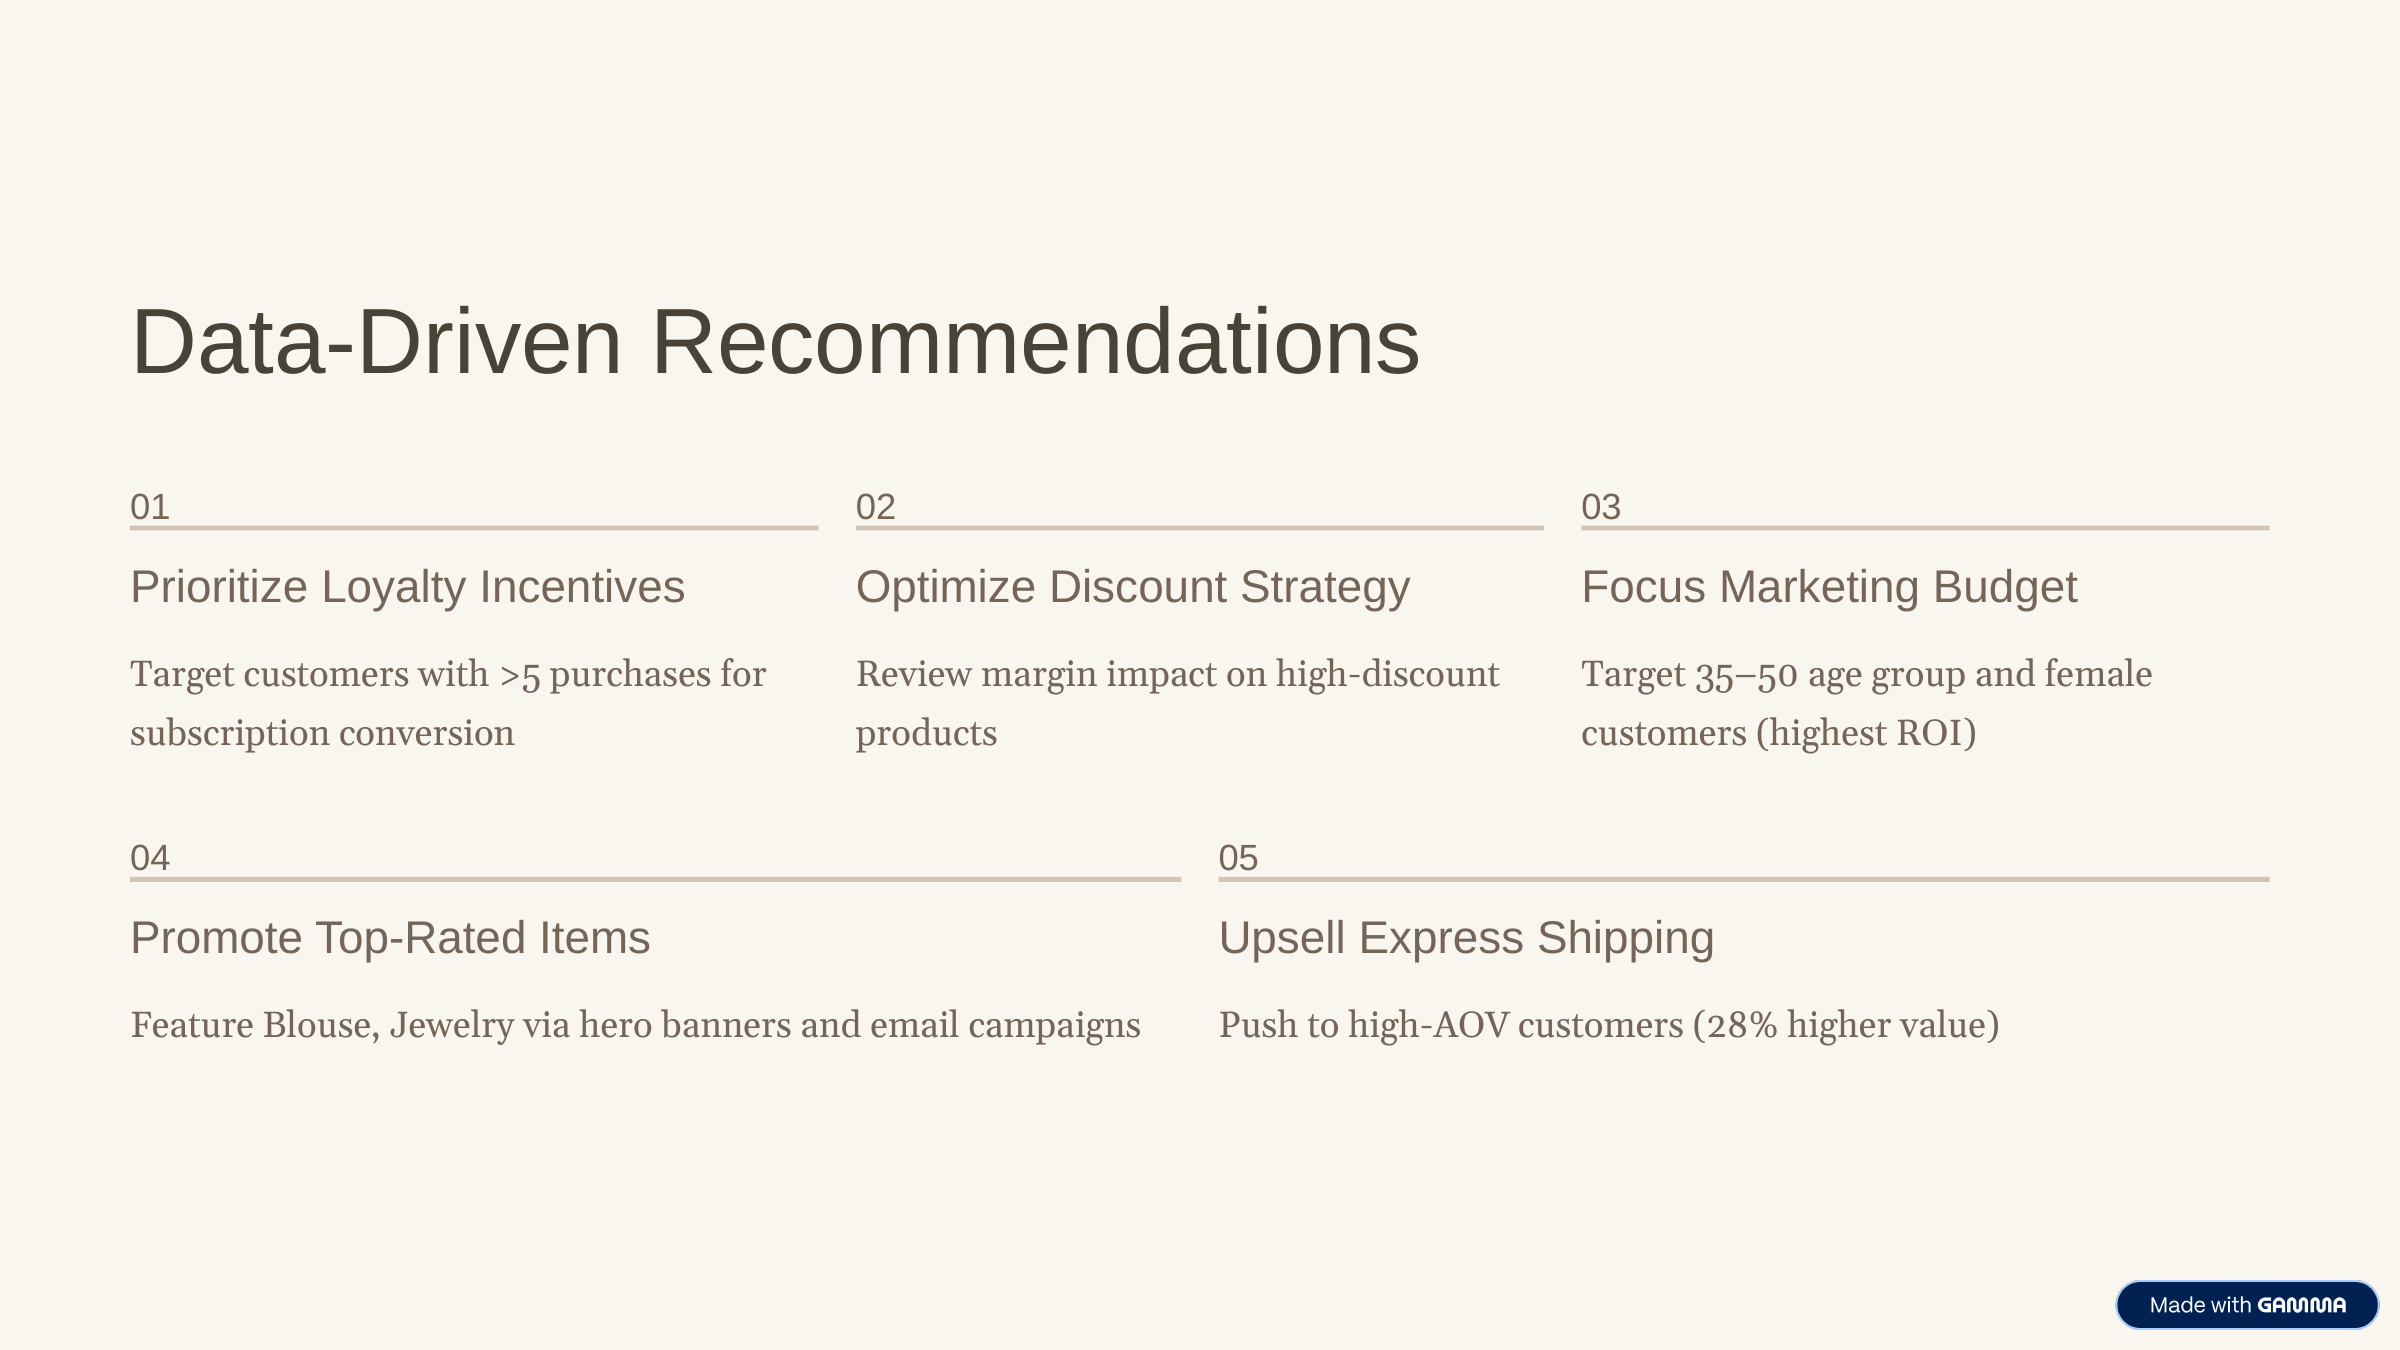

Data-Driven Recommendations
01
02
03

Prioritize Loyalty Incentives
Optimize Discount Strategy
Focus Marketing Budget
Target customers with >5 purchases for subscription conversion
Review margin impact on high-discount products
Target 35–50 age group and female customers (highest ROI)
04
05

Promote Top-Rated Items
Upsell Express Shipping
Feature Blouse, Jewelry via hero banners and email campaigns
Push to high-AOV customers (28% higher value)